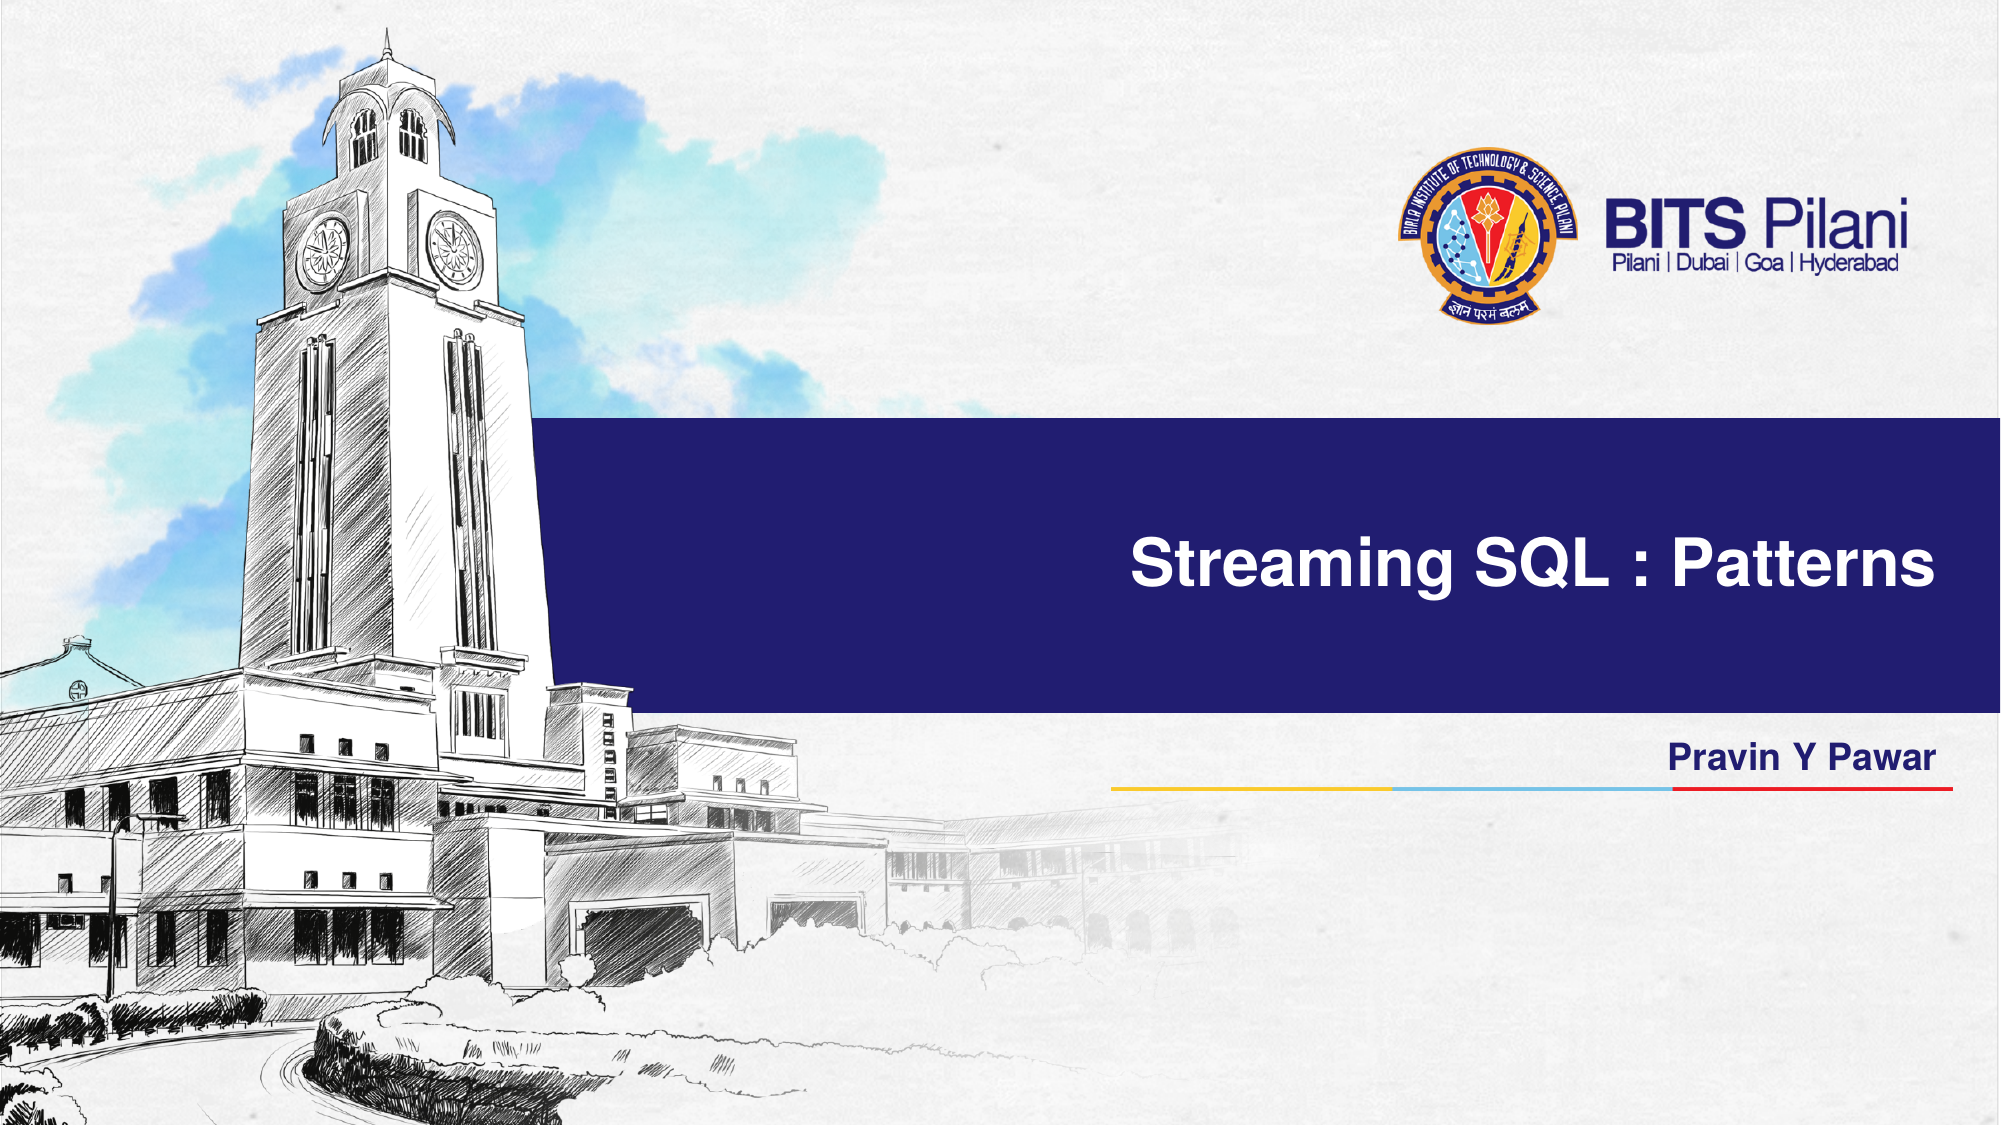

# Streaming SQL : Patterns
Pravin Y Pawar